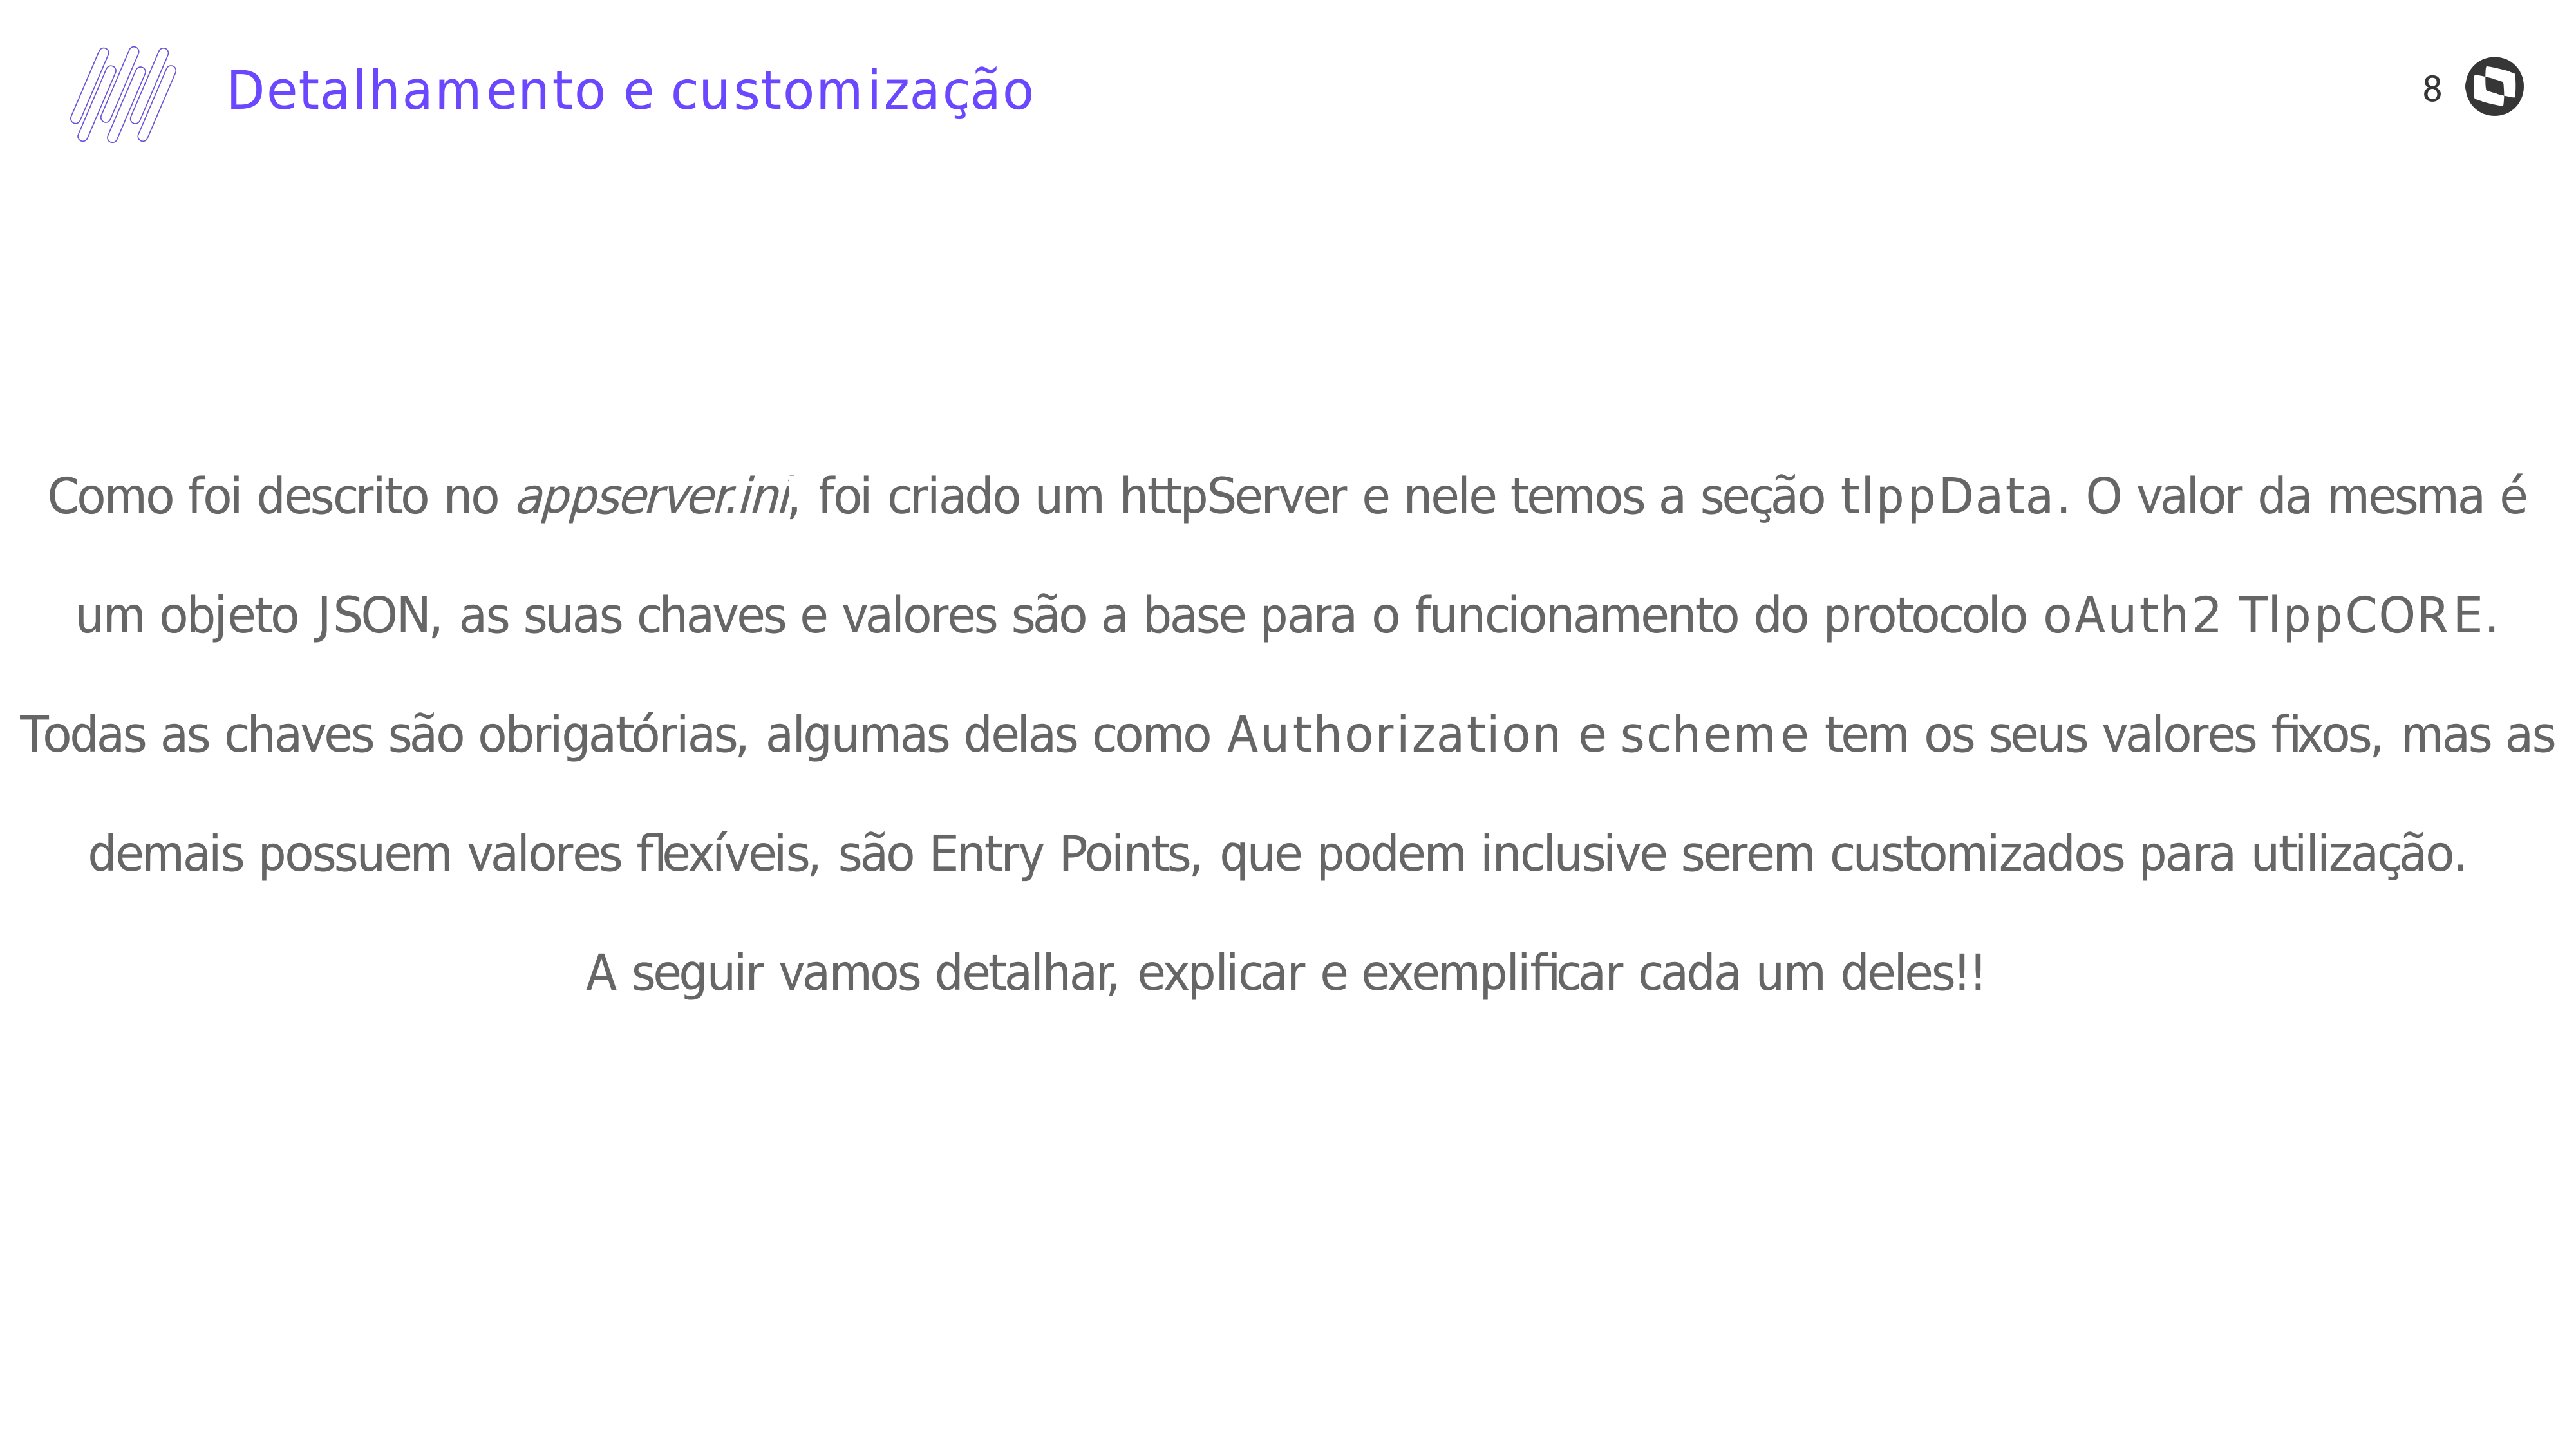

8
Detalhamento e customização
Como foi descrito no appserver.ini, foi criado um httpServer e nele temos a seção tlppData. O valor da mesma é um objeto JSON, as suas chaves e valores são a base para o funcionamento do protocolo oAuth2 TlppCORE.
Todas as chaves são obrigatórias, algumas delas como Authorization e scheme tem os seus valores fixos, mas as demais possuem valores flexíveis, são Entry Points, que podem inclusive serem customizados para utilização.
A seguir vamos detalhar, explicar e exemplificar cada um deles!!